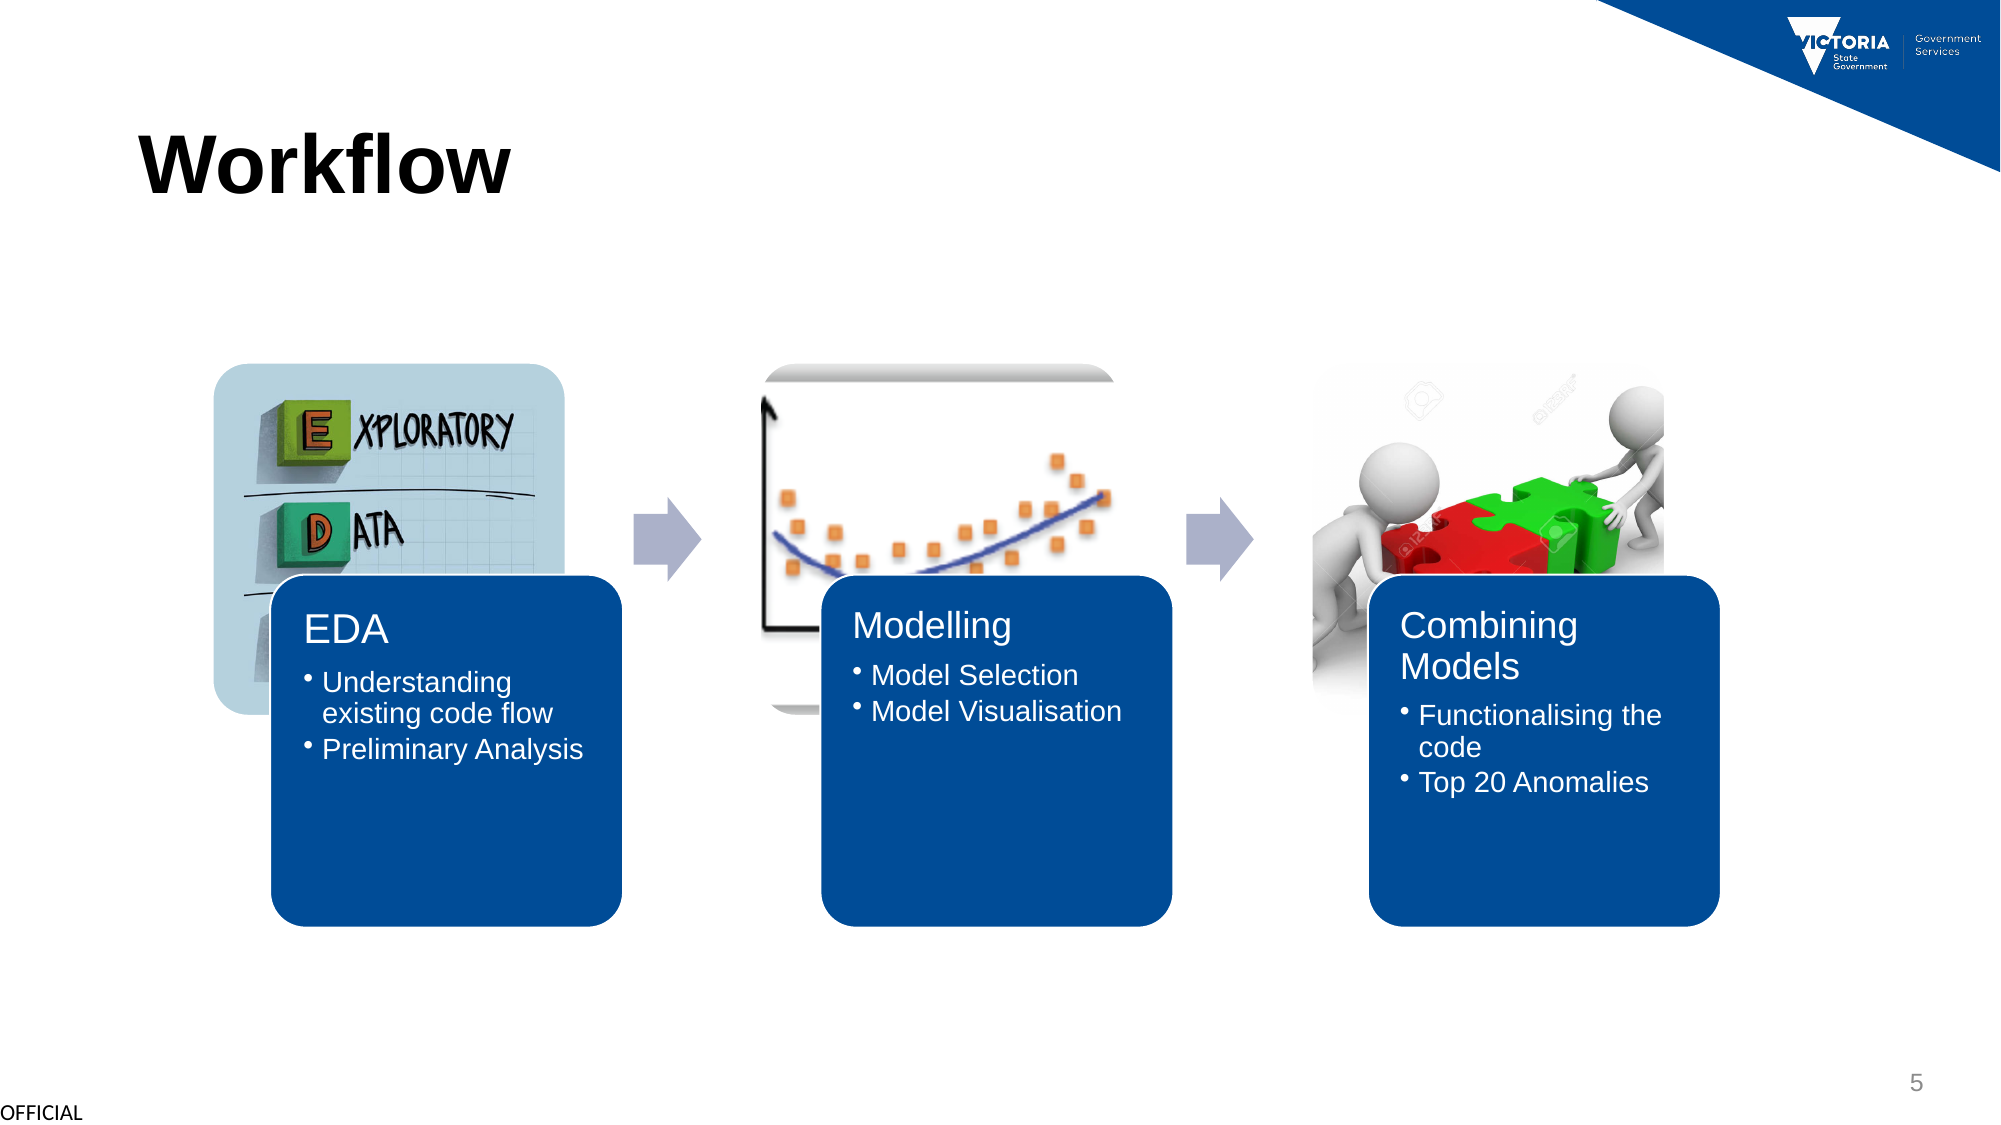

Workflow
EDA
Understanding existing code flow
Preliminary Analysis

Modelling
Model Selection
Model Visualisation

Combining Models
Functionalising the code
Top 20 Anomalies

5